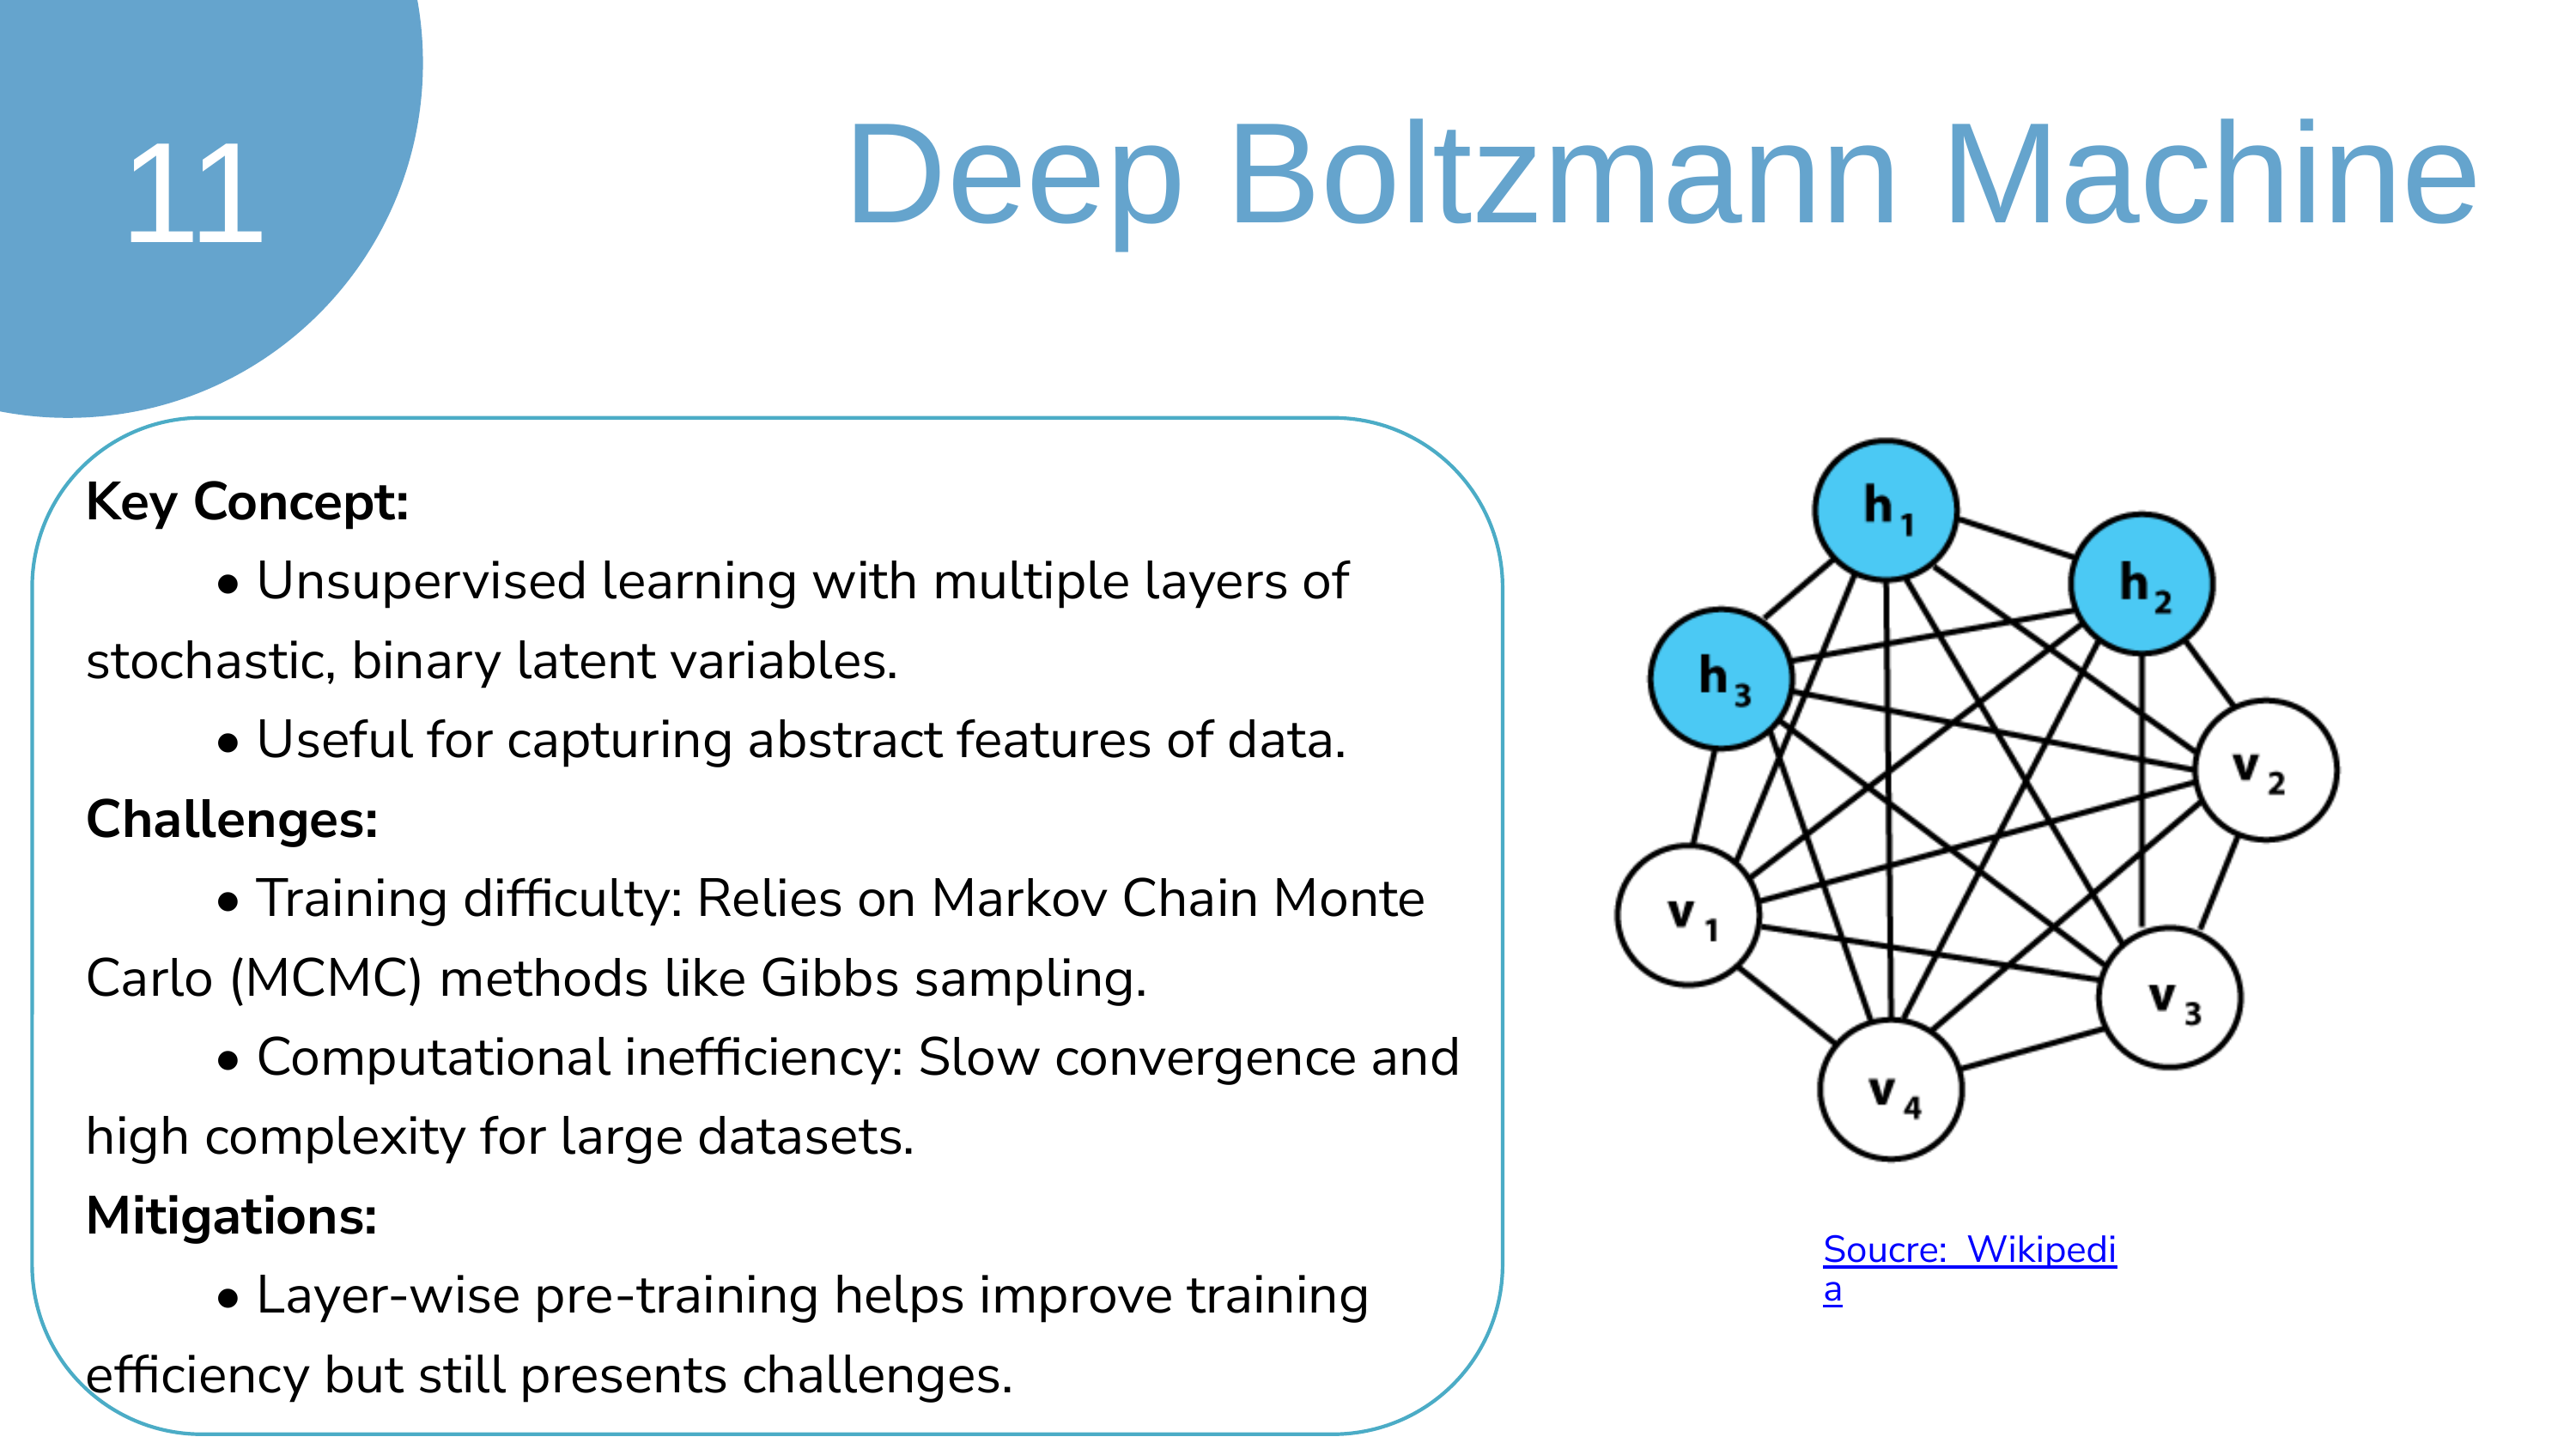

Deep Boltzmann Machine
11

Key Concept:
	• Unsupervised learning with multiple layers of stochastic, binary latent variables.
	• Useful for capturing abstract features of data.
Challenges:
	• Training difficulty: Relies on Markov Chain Monte Carlo (MCMC) methods like Gibbs sampling.
	• Computational inefficiency: Slow convergence and high complexity for large datasets.
Mitigations:
	• Layer-wise pre-training helps improve training efficiency but still presents challenges.
Soucre:  Wikipedia